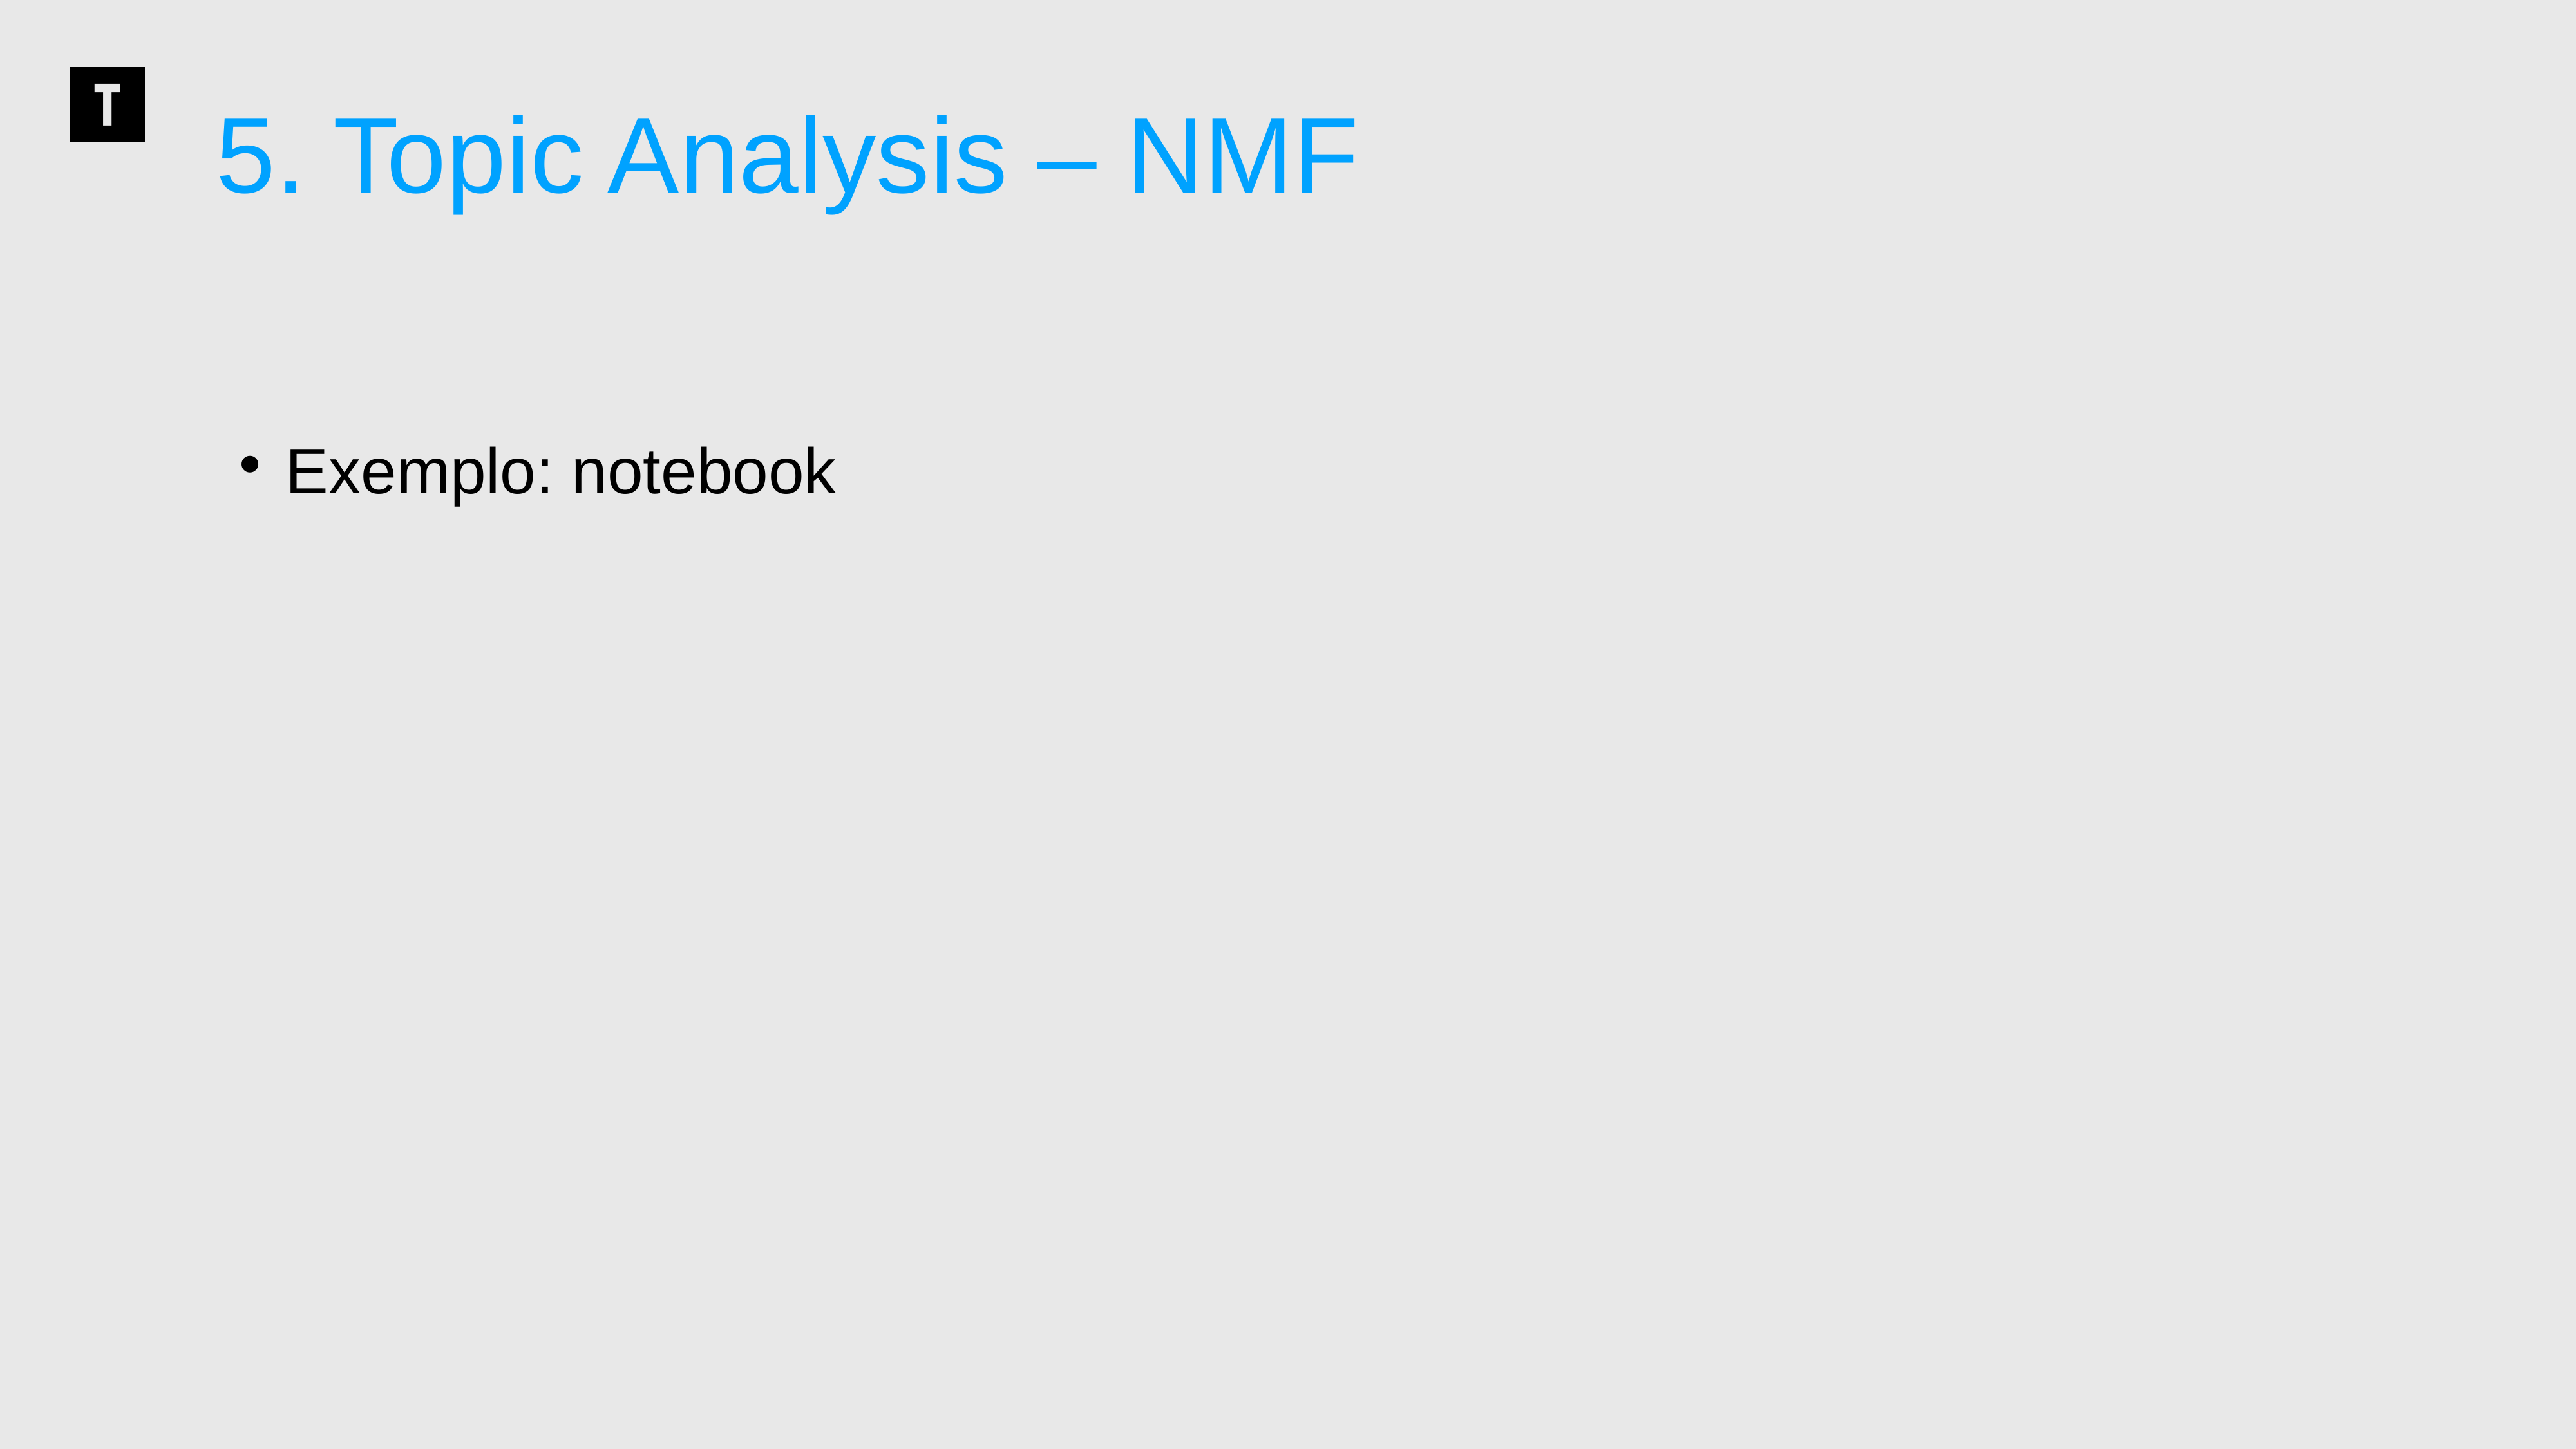

5. Topic Analysis – NMF

 Exemplo: notebook